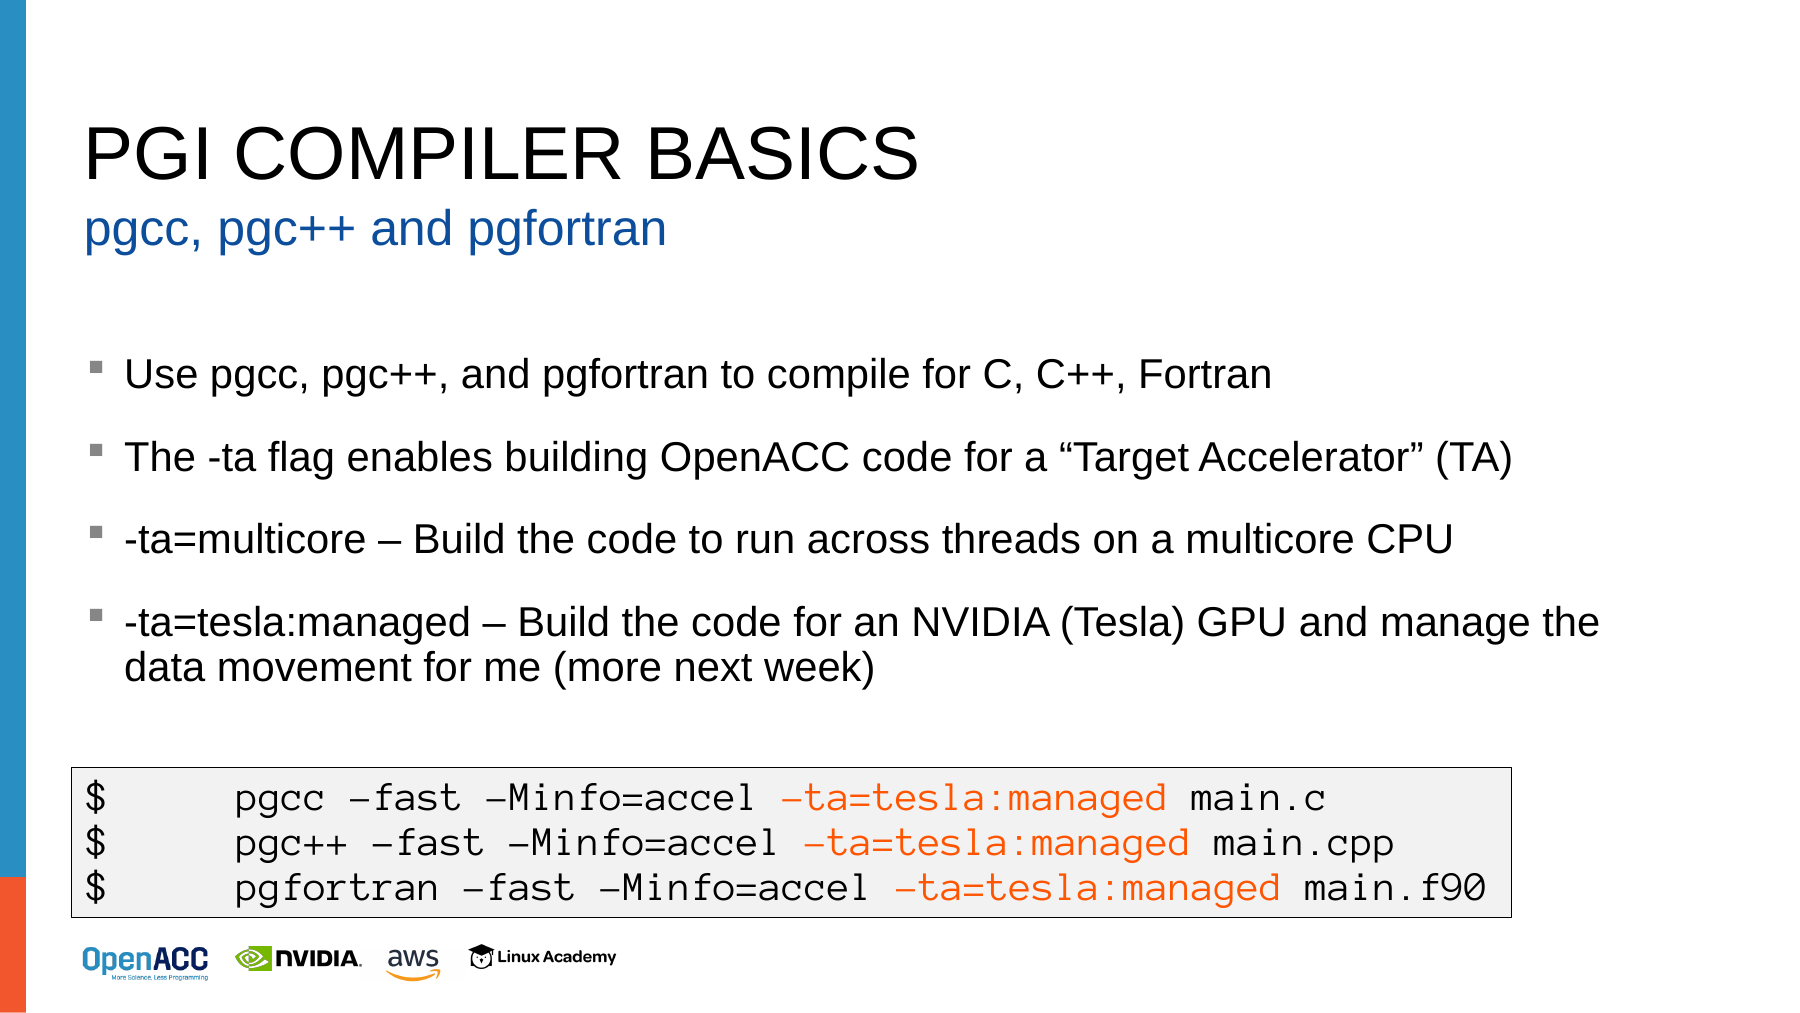

# PGI Compiler Basics
pgcc, pgc++ and pgfortran
Use pgcc, pgc++, and pgfortran to compile for C, C++, Fortran
The -ta flag enables building OpenACC code for a “Target Accelerator” (TA)
-ta=multicore – Build the code to run across threads on a multicore CPU
-ta=tesla:managed – Build the code for an NVIDIA (Tesla) GPU and manage the data movement for me (more next week)
$	pgcc –fast –Minfo=accel –ta=tesla:managed main.c
$	pgc++ -fast -Minfo=accel –ta=tesla:managed main.cpp
$	pgfortran –fast –Minfo=accel –ta=tesla:managed main.f90